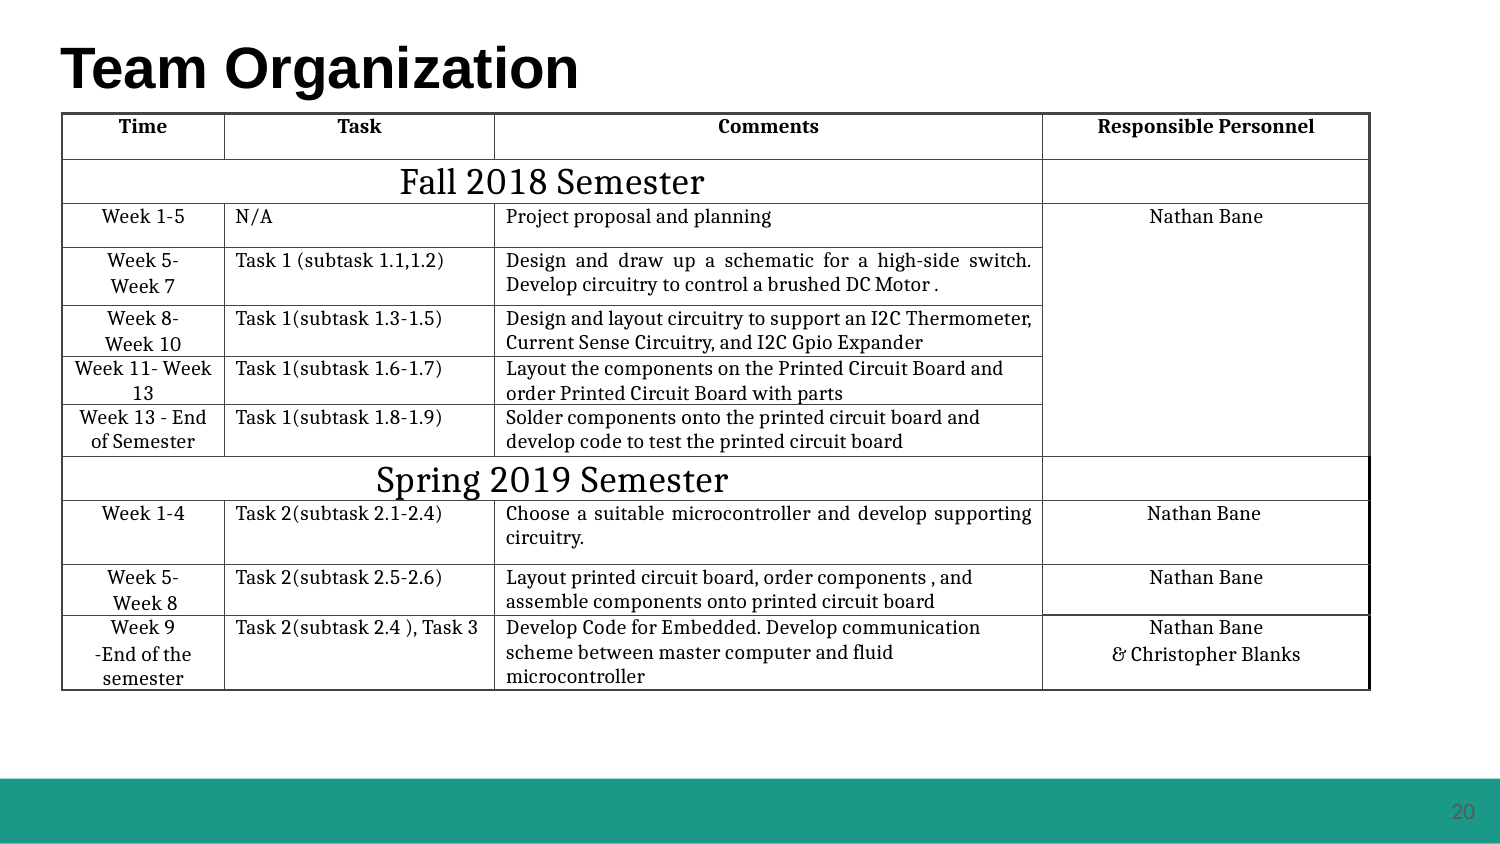

Team Organization
| Time | Task | Comments | Responsible Personnel |
| --- | --- | --- | --- |
| Fall 2018 Semester |  |  |  |
| Week 1-5 | N/A | Project proposal and planning | Nathan Bane |
| Week 5- Week 7 | Task 1 (subtask 1.1,1.2) | Design and draw up a schematic for a high-side switch. Develop circuitry to control a brushed DC Motor . |  |
| Week 8- Week 10 | Task 1(subtask 1.3-1.5) | Design and layout circuitry to support an I2C Thermometer, Current Sense Circuitry, and I2C Gpio Expander |  |
| Week 11- Week 13 | Task 1(subtask 1.6-1.7) | Layout the components on the Printed Circuit Board and order Printed Circuit Board with parts |  |
| Week 13 - End of Semester | Task 1(subtask 1.8-1.9) | Solder components onto the printed circuit board and develop code to test the printed circuit board |  |
| Spring 2019 Semester |  |  |  |
| Week 1-4 | Task 2(subtask 2.1-2.4) | Choose a suitable microcontroller and develop supporting circuitry. | Nathan Bane |
| Week 5- Week 8 | Task 2(subtask 2.5-2.6) | Layout printed circuit board, order components , and assemble components onto printed circuit board | Nathan Bane |
| Week 9 -End of the semester | Task 2(subtask 2.4 ), Task 3 | Develop Code for Embedded. Develop communication scheme between master computer and fluid microcontroller | Nathan Bane & Christopher Blanks |

20